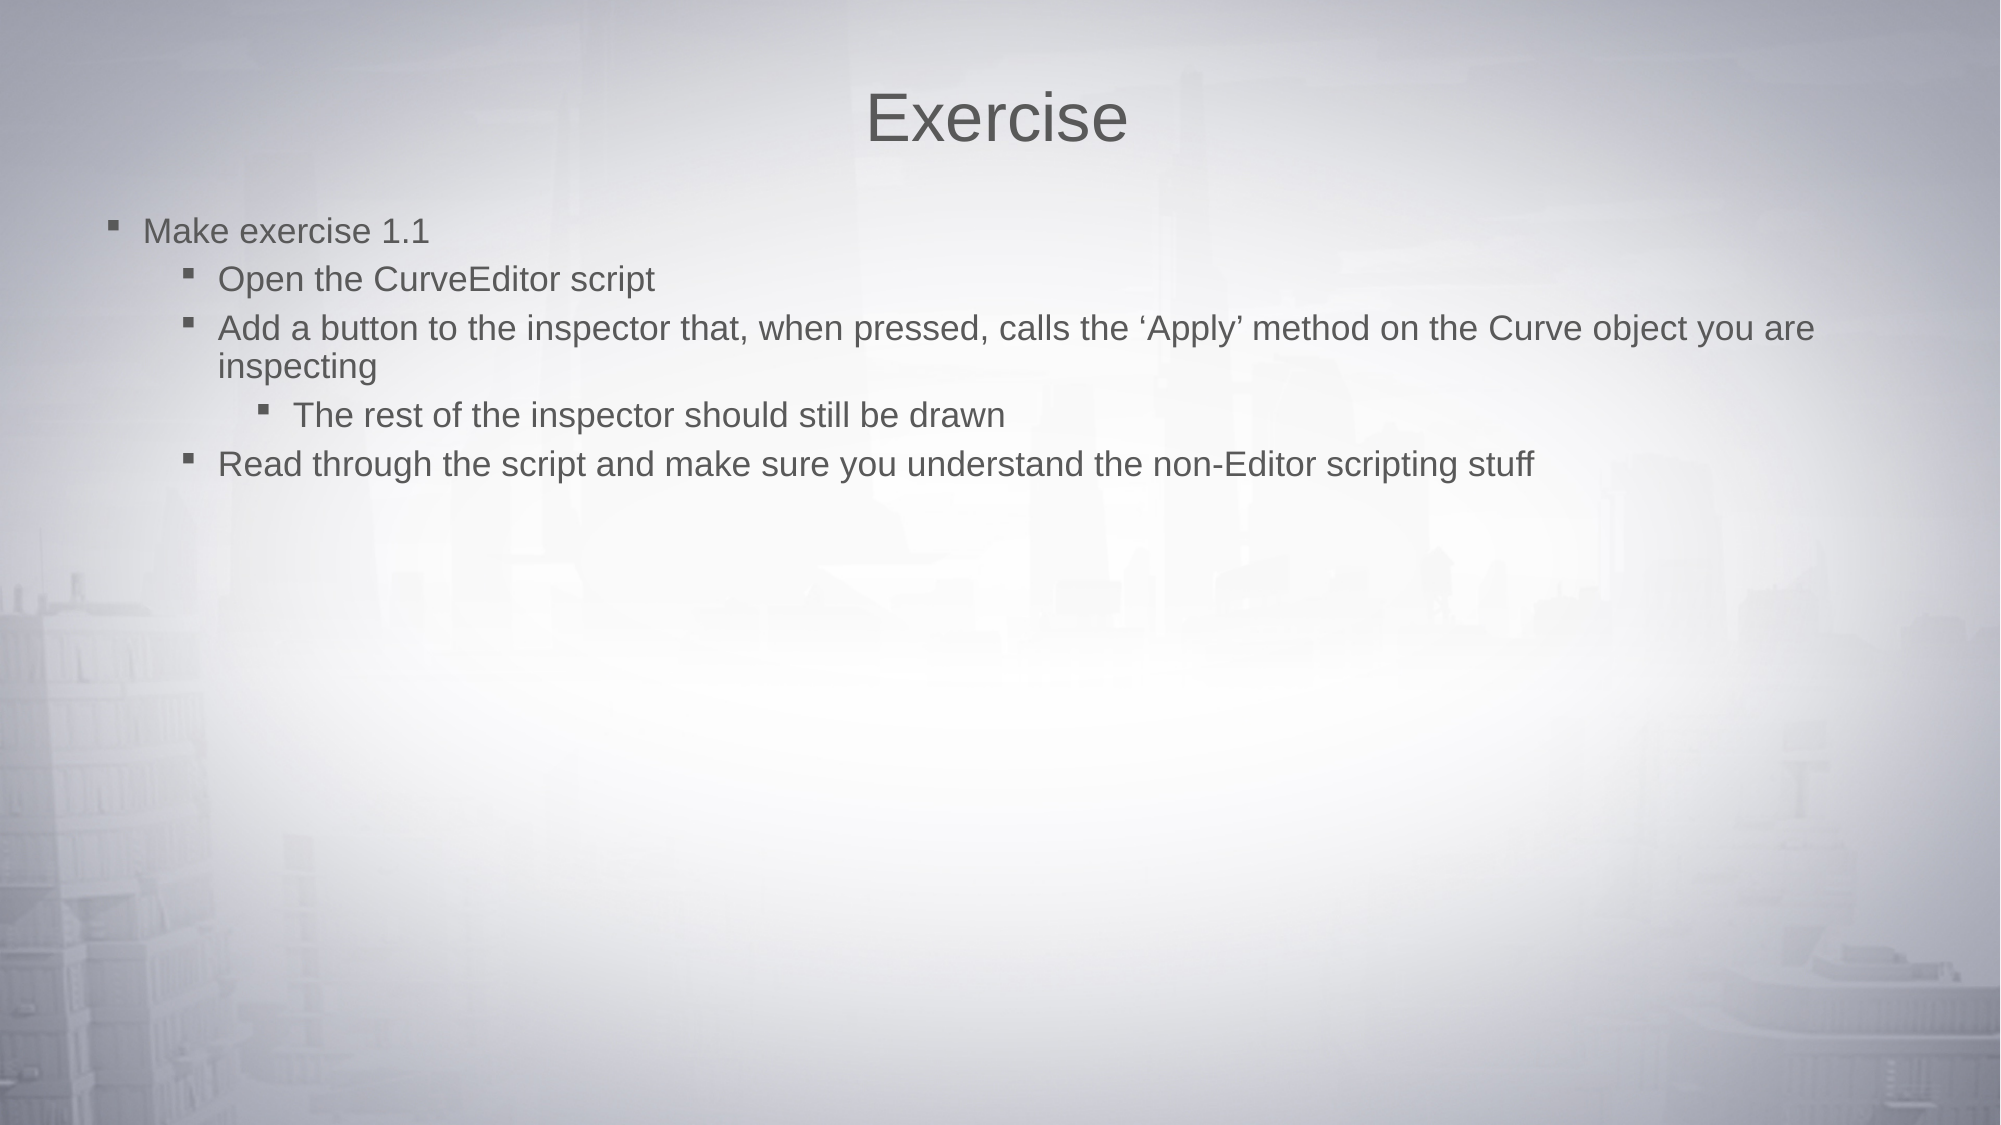

# Exercise
Make exercise 1.1
Open the CurveEditor script
Add a button to the inspector that, when pressed, calls the ‘Apply’ method on the Curve object you are inspecting
The rest of the inspector should still be drawn
Read through the script and make sure you understand the non-Editor scripting stuff